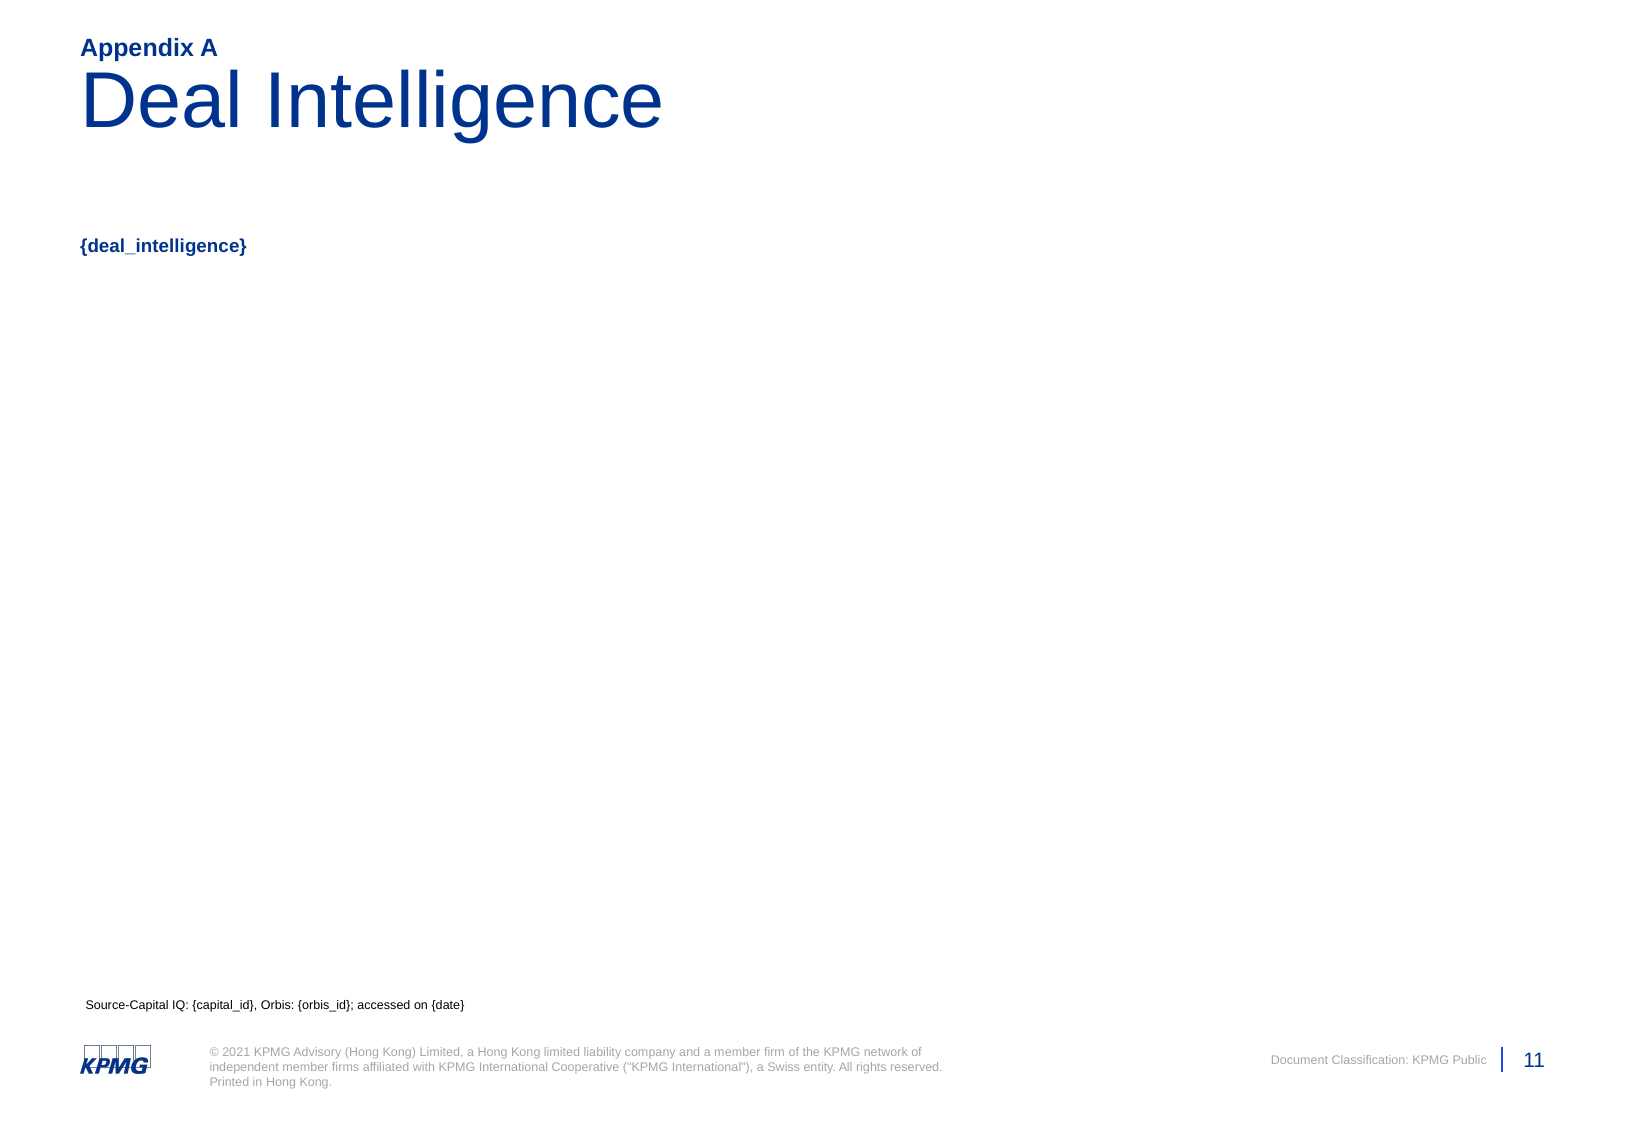

Appendix A
# Deal Intelligence
{deal_intelligence}
Source-Capital IQ: {capital_id}, Orbis: {orbis_id}; accessed on {date}